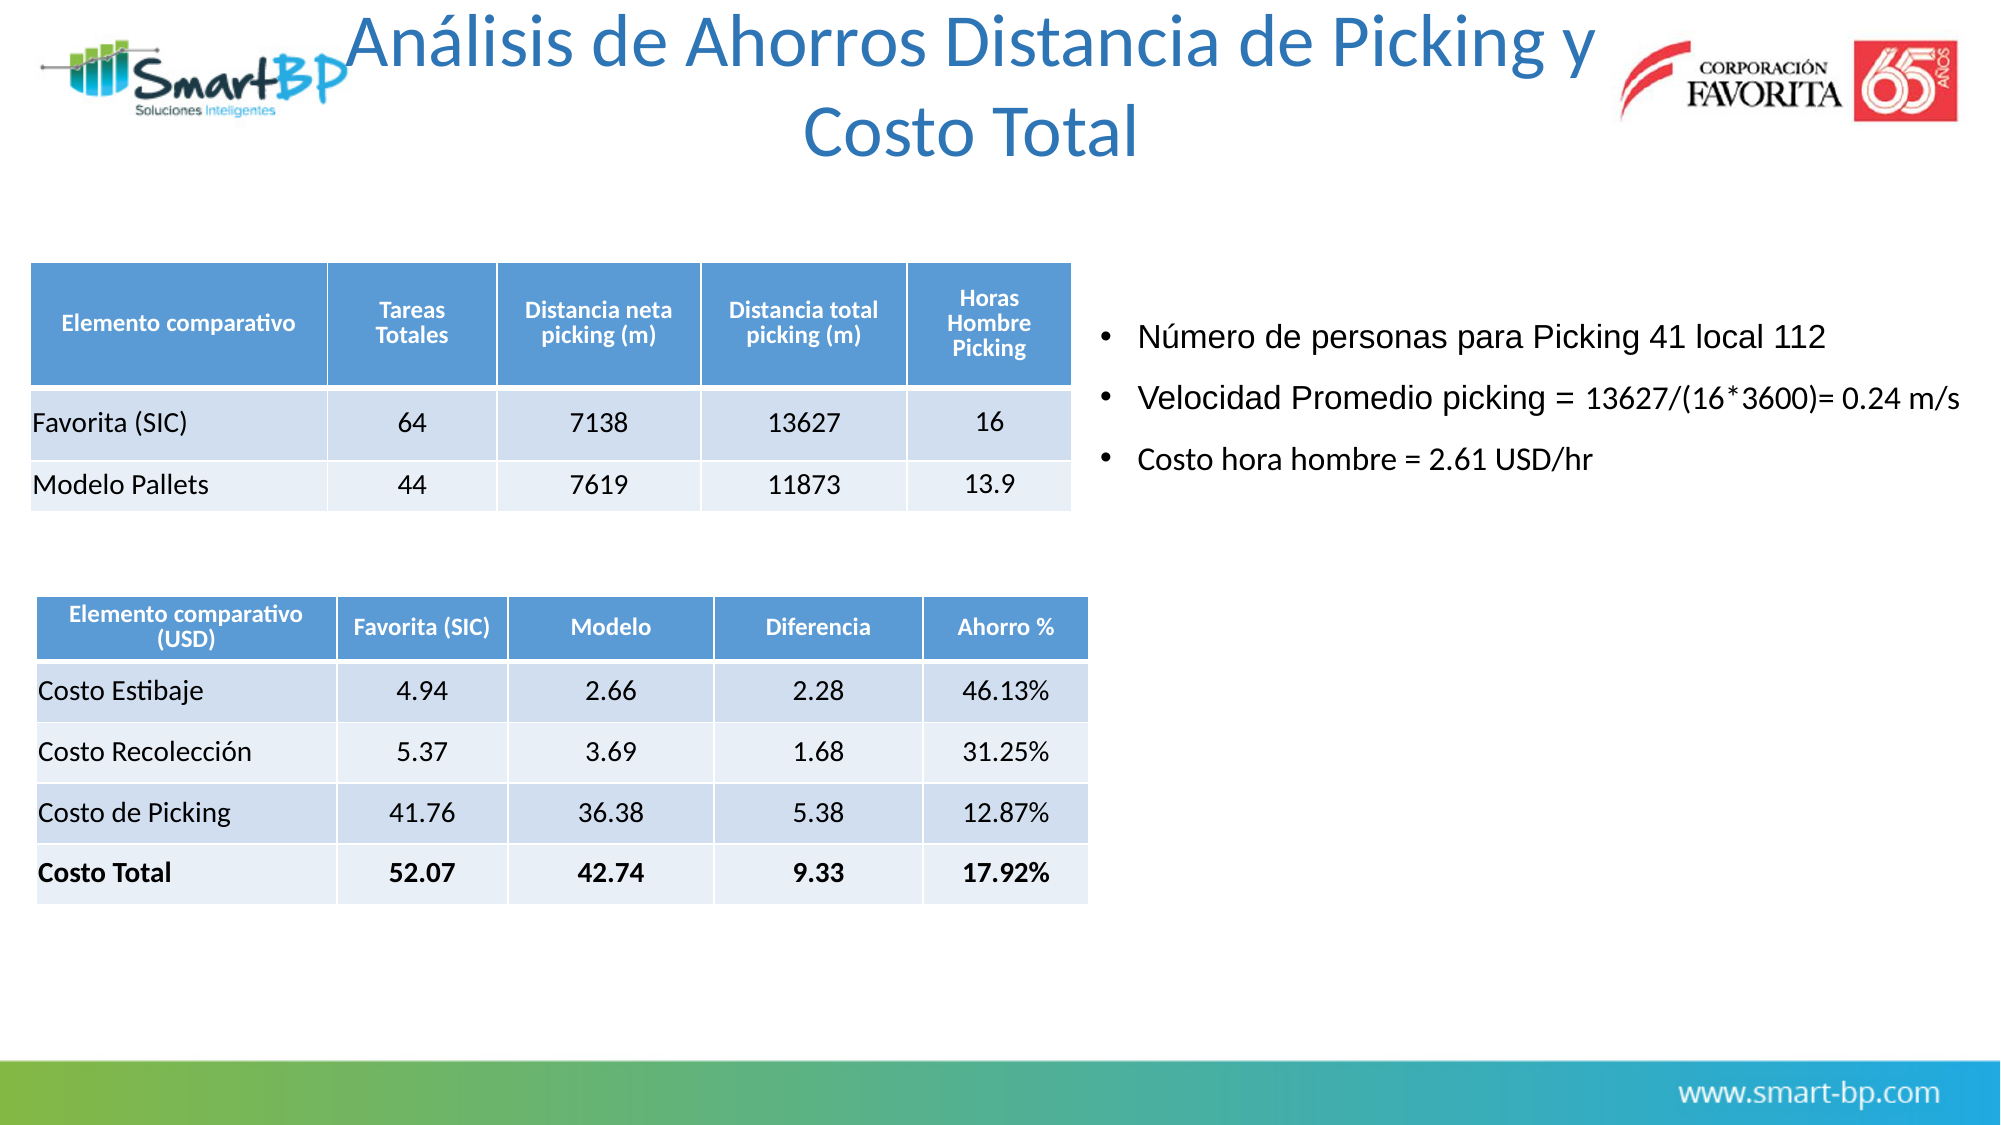

Análisis de Ahorros Distancia de Picking y Costo Total
| Elemento comparativo | Tareas Totales | Distancia neta picking (m) | Distancia total picking (m) | Horas Hombre Picking |
| --- | --- | --- | --- | --- |
| Favorita (SIC) | 64 | 7138 | 13627 | 16 |
| Modelo Pallets | 44 | 7619 | 11873 | 13.9 |
Número de personas para Picking 41 local 112
Velocidad Promedio picking = 13627/(16*3600)= 0.24 m/s
Costo hora hombre = 2.61 USD/hr

| Elemento comparativo (USD) | Favorita (SIC) | Modelo | Diferencia | Ahorro % |
| --- | --- | --- | --- | --- |
| Costo Estibaje | 4.94 | 2.66 | 2.28 | 46.13% |
| Costo Recolección | 5.37 | 3.69 | 1.68 | 31.25% |
| Costo de Picking | 41.76 | 36.38 | 5.38 | 12.87% |
| Costo Total | 52.07 | 42.74 | 9.33 | 17.92% |